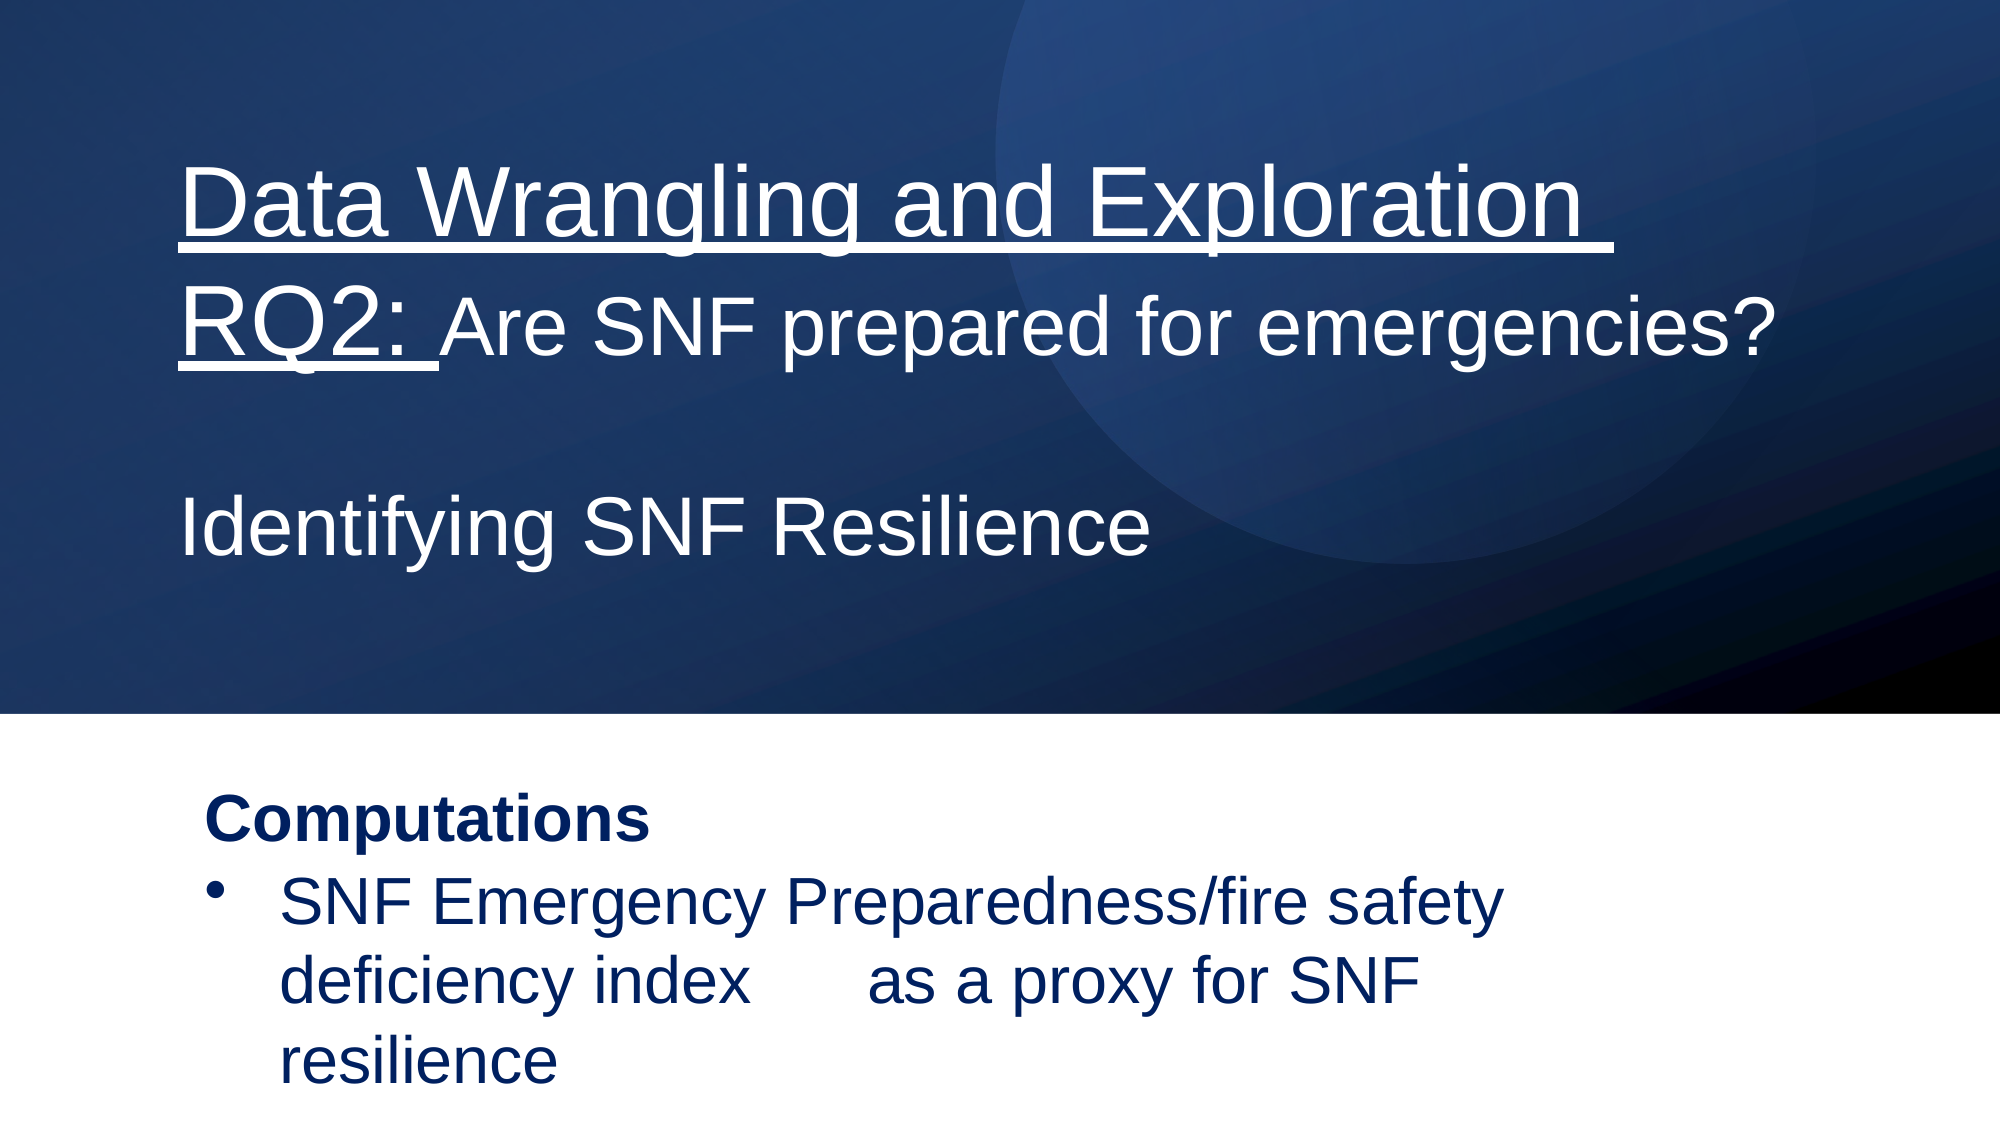

# Data Wrangling and Exploration  RQ2: Are SNF prepared for emergencies?
Identifying SNF Resilience
Computations
SNF Emergency Preparedness/fire safety  deficiency index	as a proxy for SNF resilience